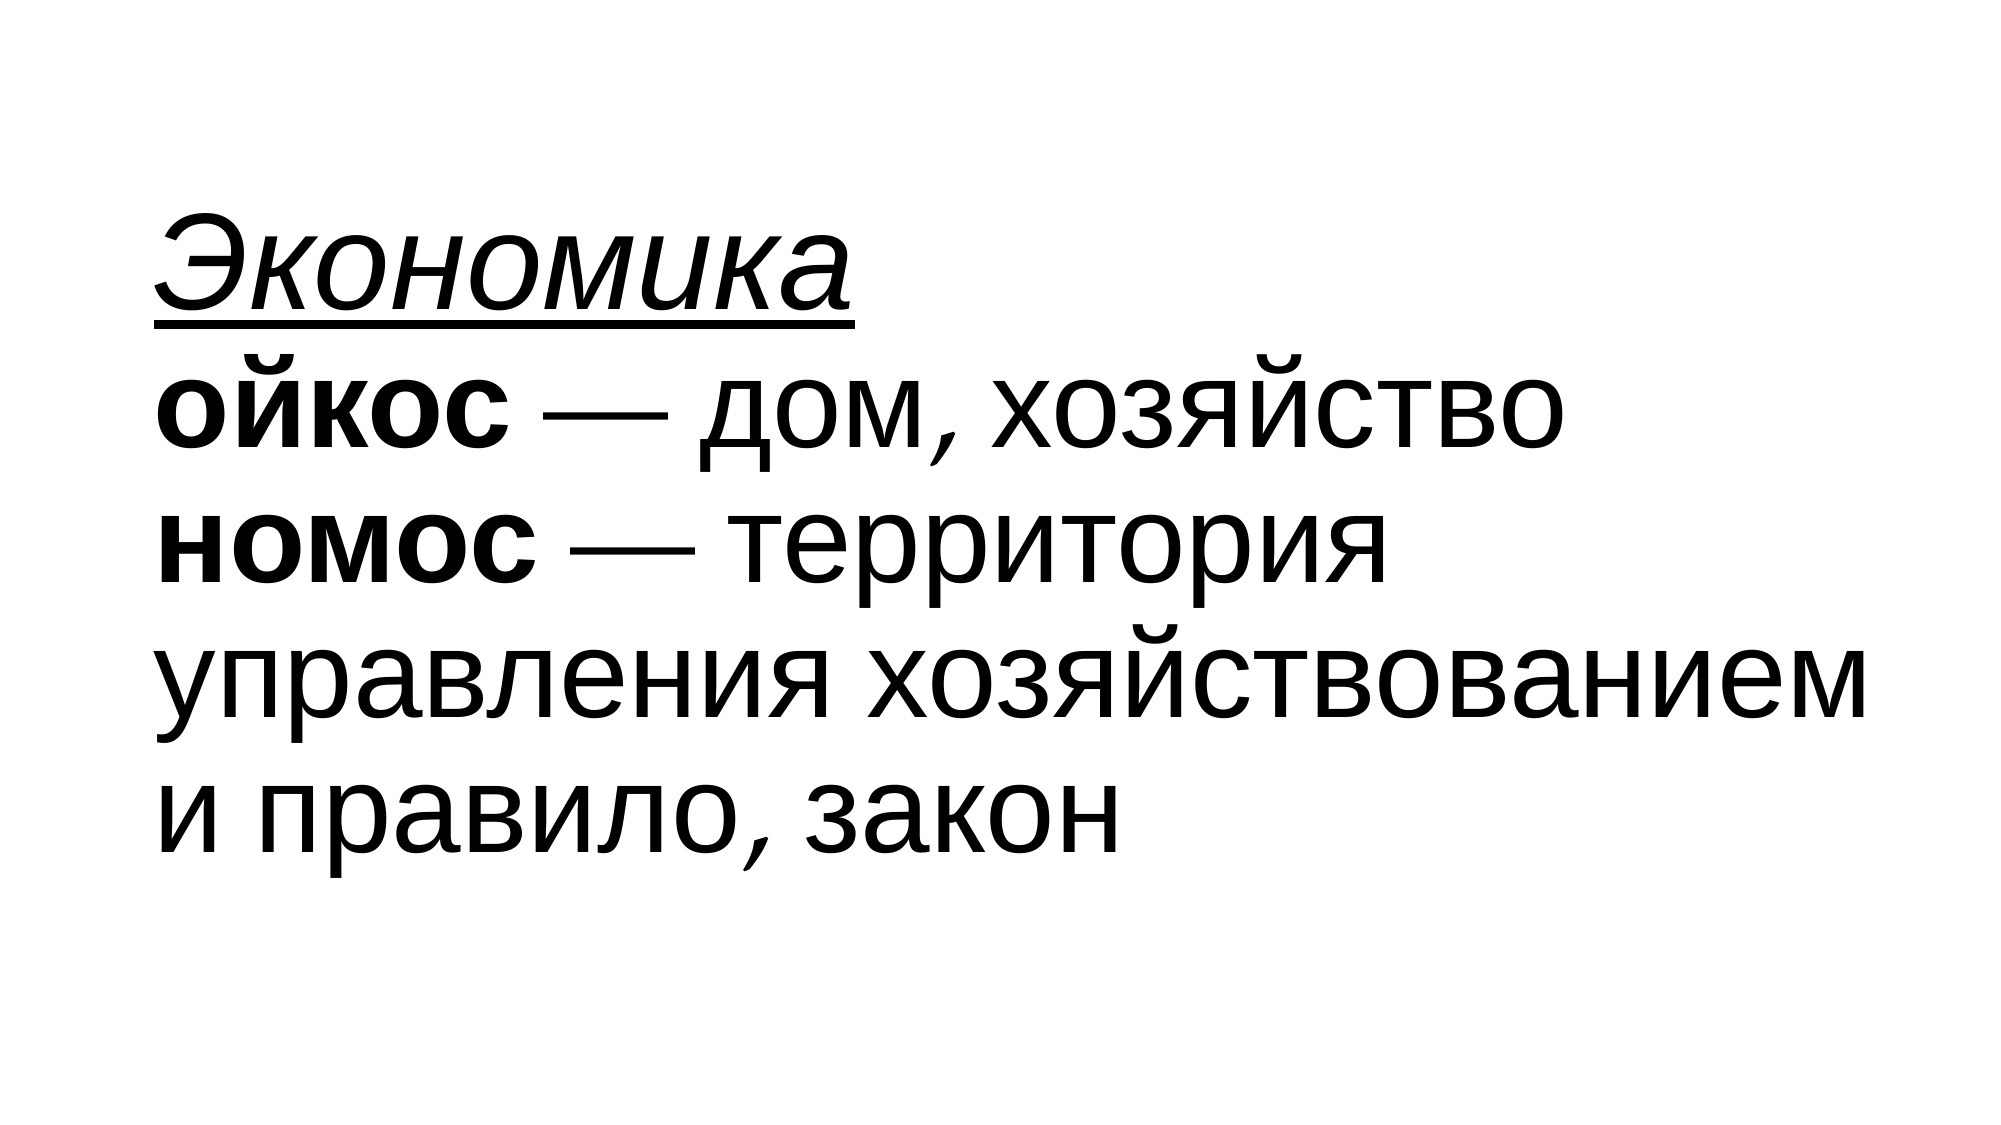

# Экономика ойкос — дом, хозяйство  номос — территория управления хозяйствованием и правило, закон